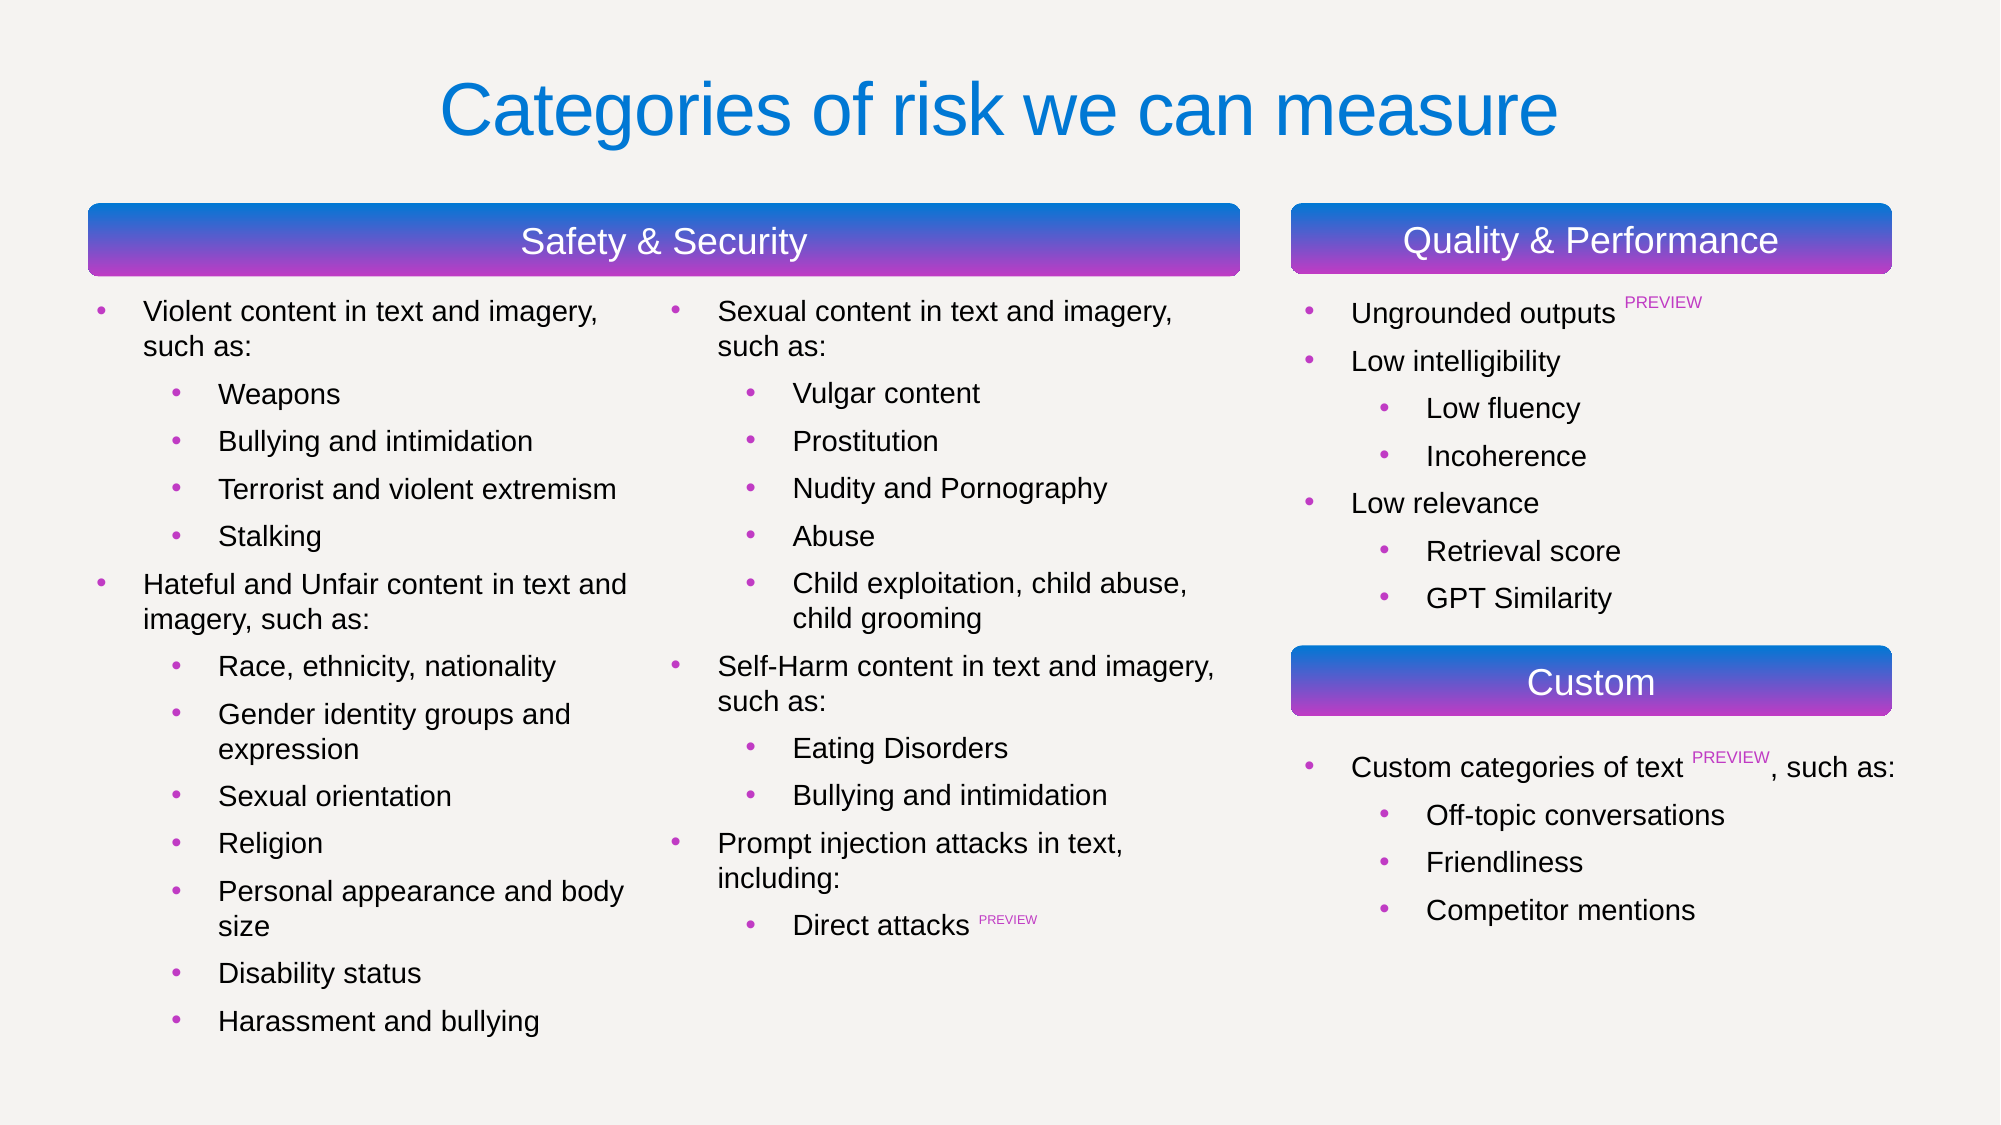

Categories of risk we can measure
Safety & Security
Quality & Performance
Sexual content in text and imagery, such as:
Vulgar content
Prostitution
Nudity and Pornography
Abuse
Child exploitation, child abuse, child grooming
Self-Harm content in text and imagery, such as:
Eating Disorders
Bullying and intimidation
Prompt injection attacks in text, including:
Direct attacks PREVIEW
Ungrounded outputs PREVIEW
Low intelligibility
Low fluency
Incoherence
Low relevance
Retrieval score
GPT Similarity

Violent content in text and imagery, such as:
Weapons
Bullying and intimidation
Terrorist and violent extremism
Stalking
Hateful and Unfair content in text and imagery, such as:
Race, ethnicity, nationality
Gender identity groups and expression
Sexual orientation
Religion
Personal appearance and body size
Disability status
Harassment and bullying

Custom
Custom categories of text PREVIEW, such as:
Off-topic conversations
Friendliness
Competitor mentions